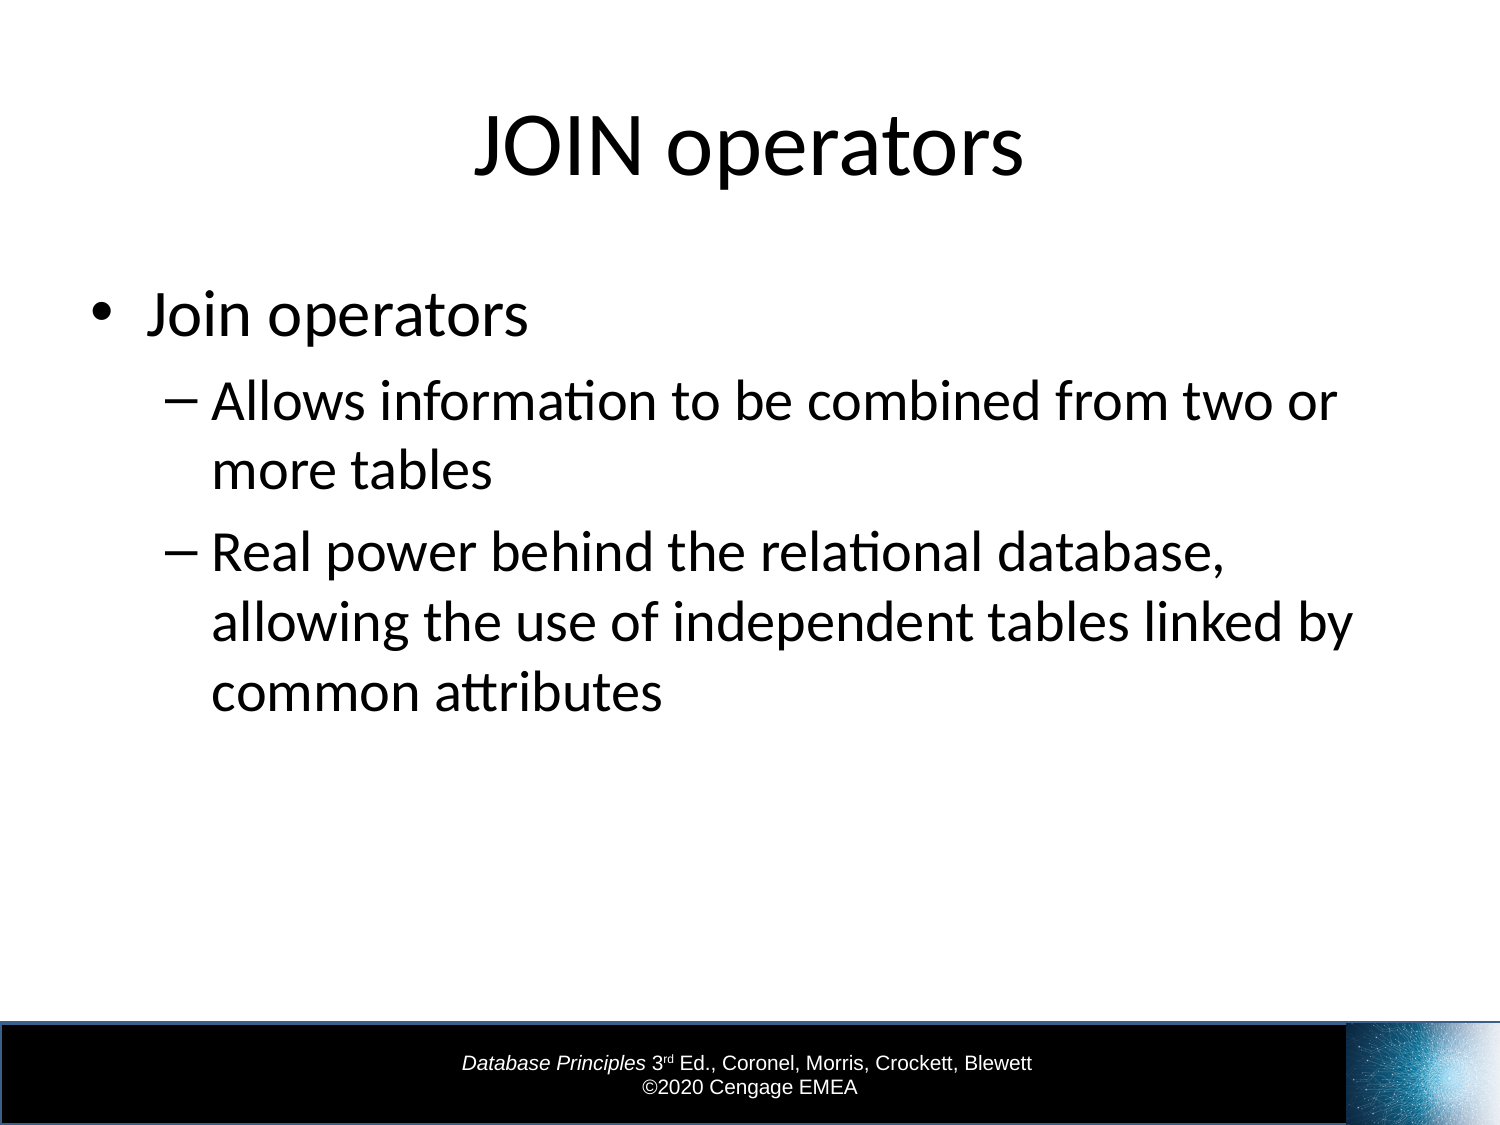

# JOIN operators
Join operators
Allows information to be combined from two or more tables
Real power behind the relational database, allowing the use of independent tables linked by common attributes